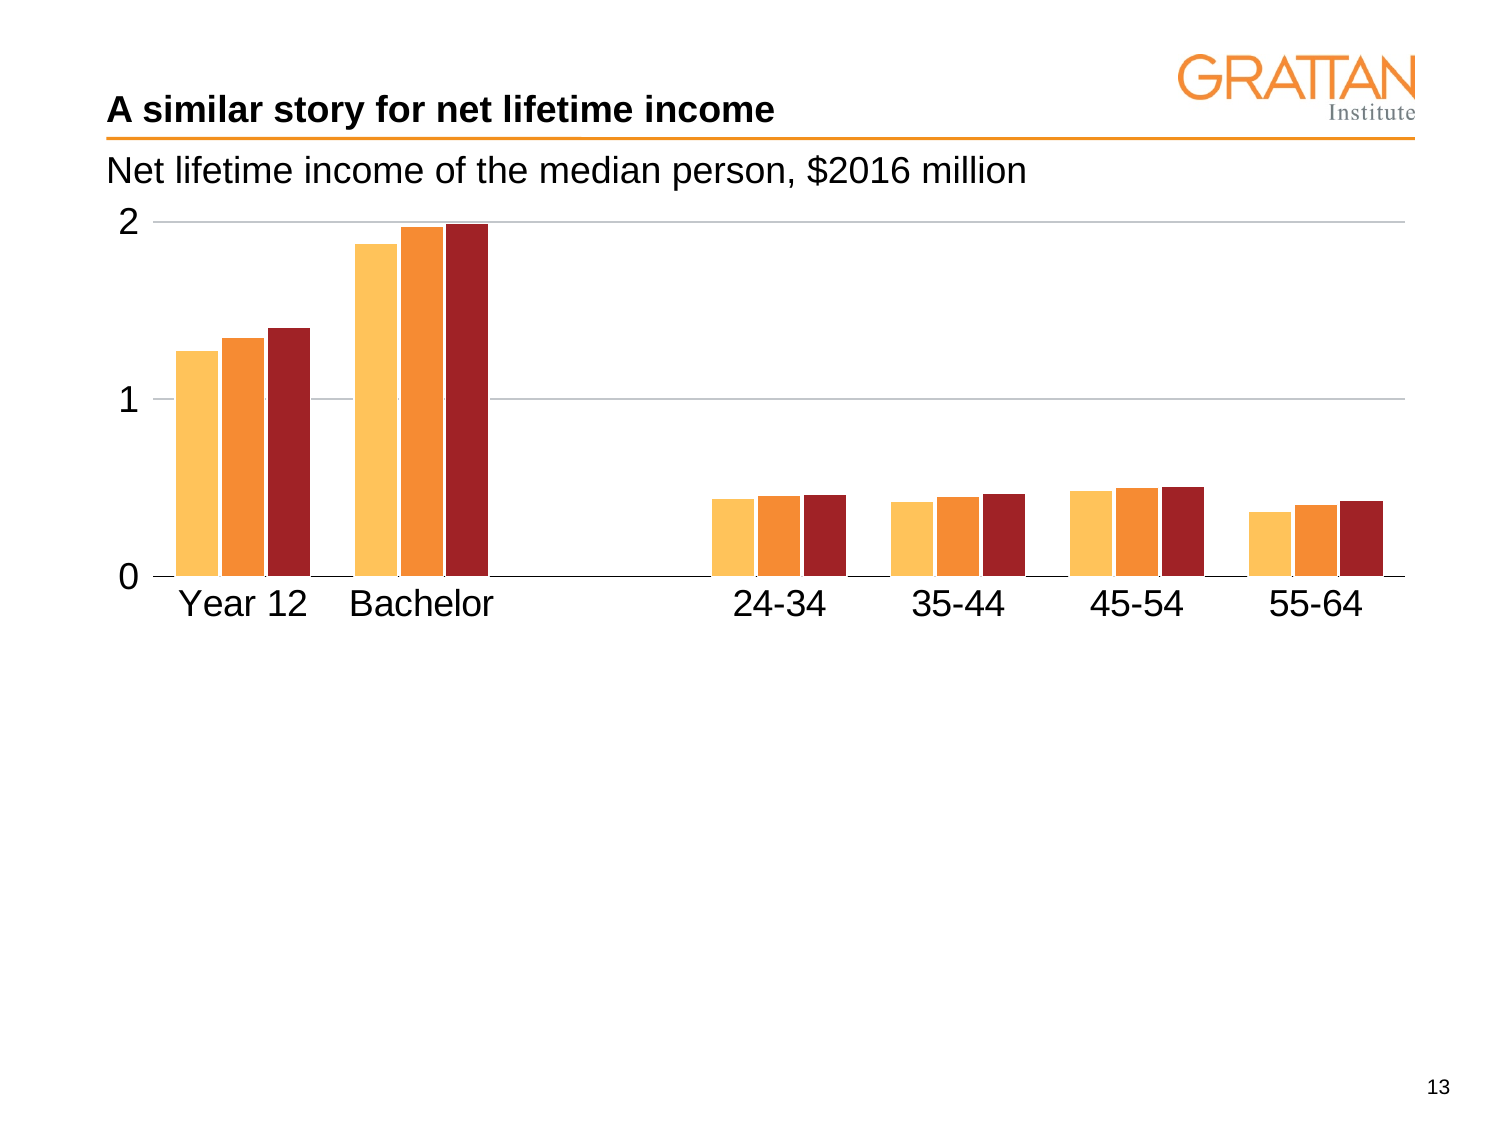

# A similar story for net lifetime income
Net lifetime income of the median person, $2016 million

### Chart

| Category | 2006 | 2011 | 2016 |
|---|---|---|---|
| Year 12 | 1.2753646466442372 | 1.3509920464012946 | 1.406027247085961 |
| Bachelor | 1.8800678279899339 | 1.977099560201969 | 1.9912006971264504 |
|  | None | None | None |
| 24-34 | 0.4425845784832425 | 0.4576798772841536 | 0.46085930319917046 |
| 35-44 | 0.4240400100386892 | 0.4512983913970303 | 0.4670006568814404 |
| 45-54 | 0.484893495632286 | 0.5017459775977235 | 0.5089395784058899 |
| 55-64 | 0.367658343556873 | 0.40601300545146707 | 0.4287786862695897 |